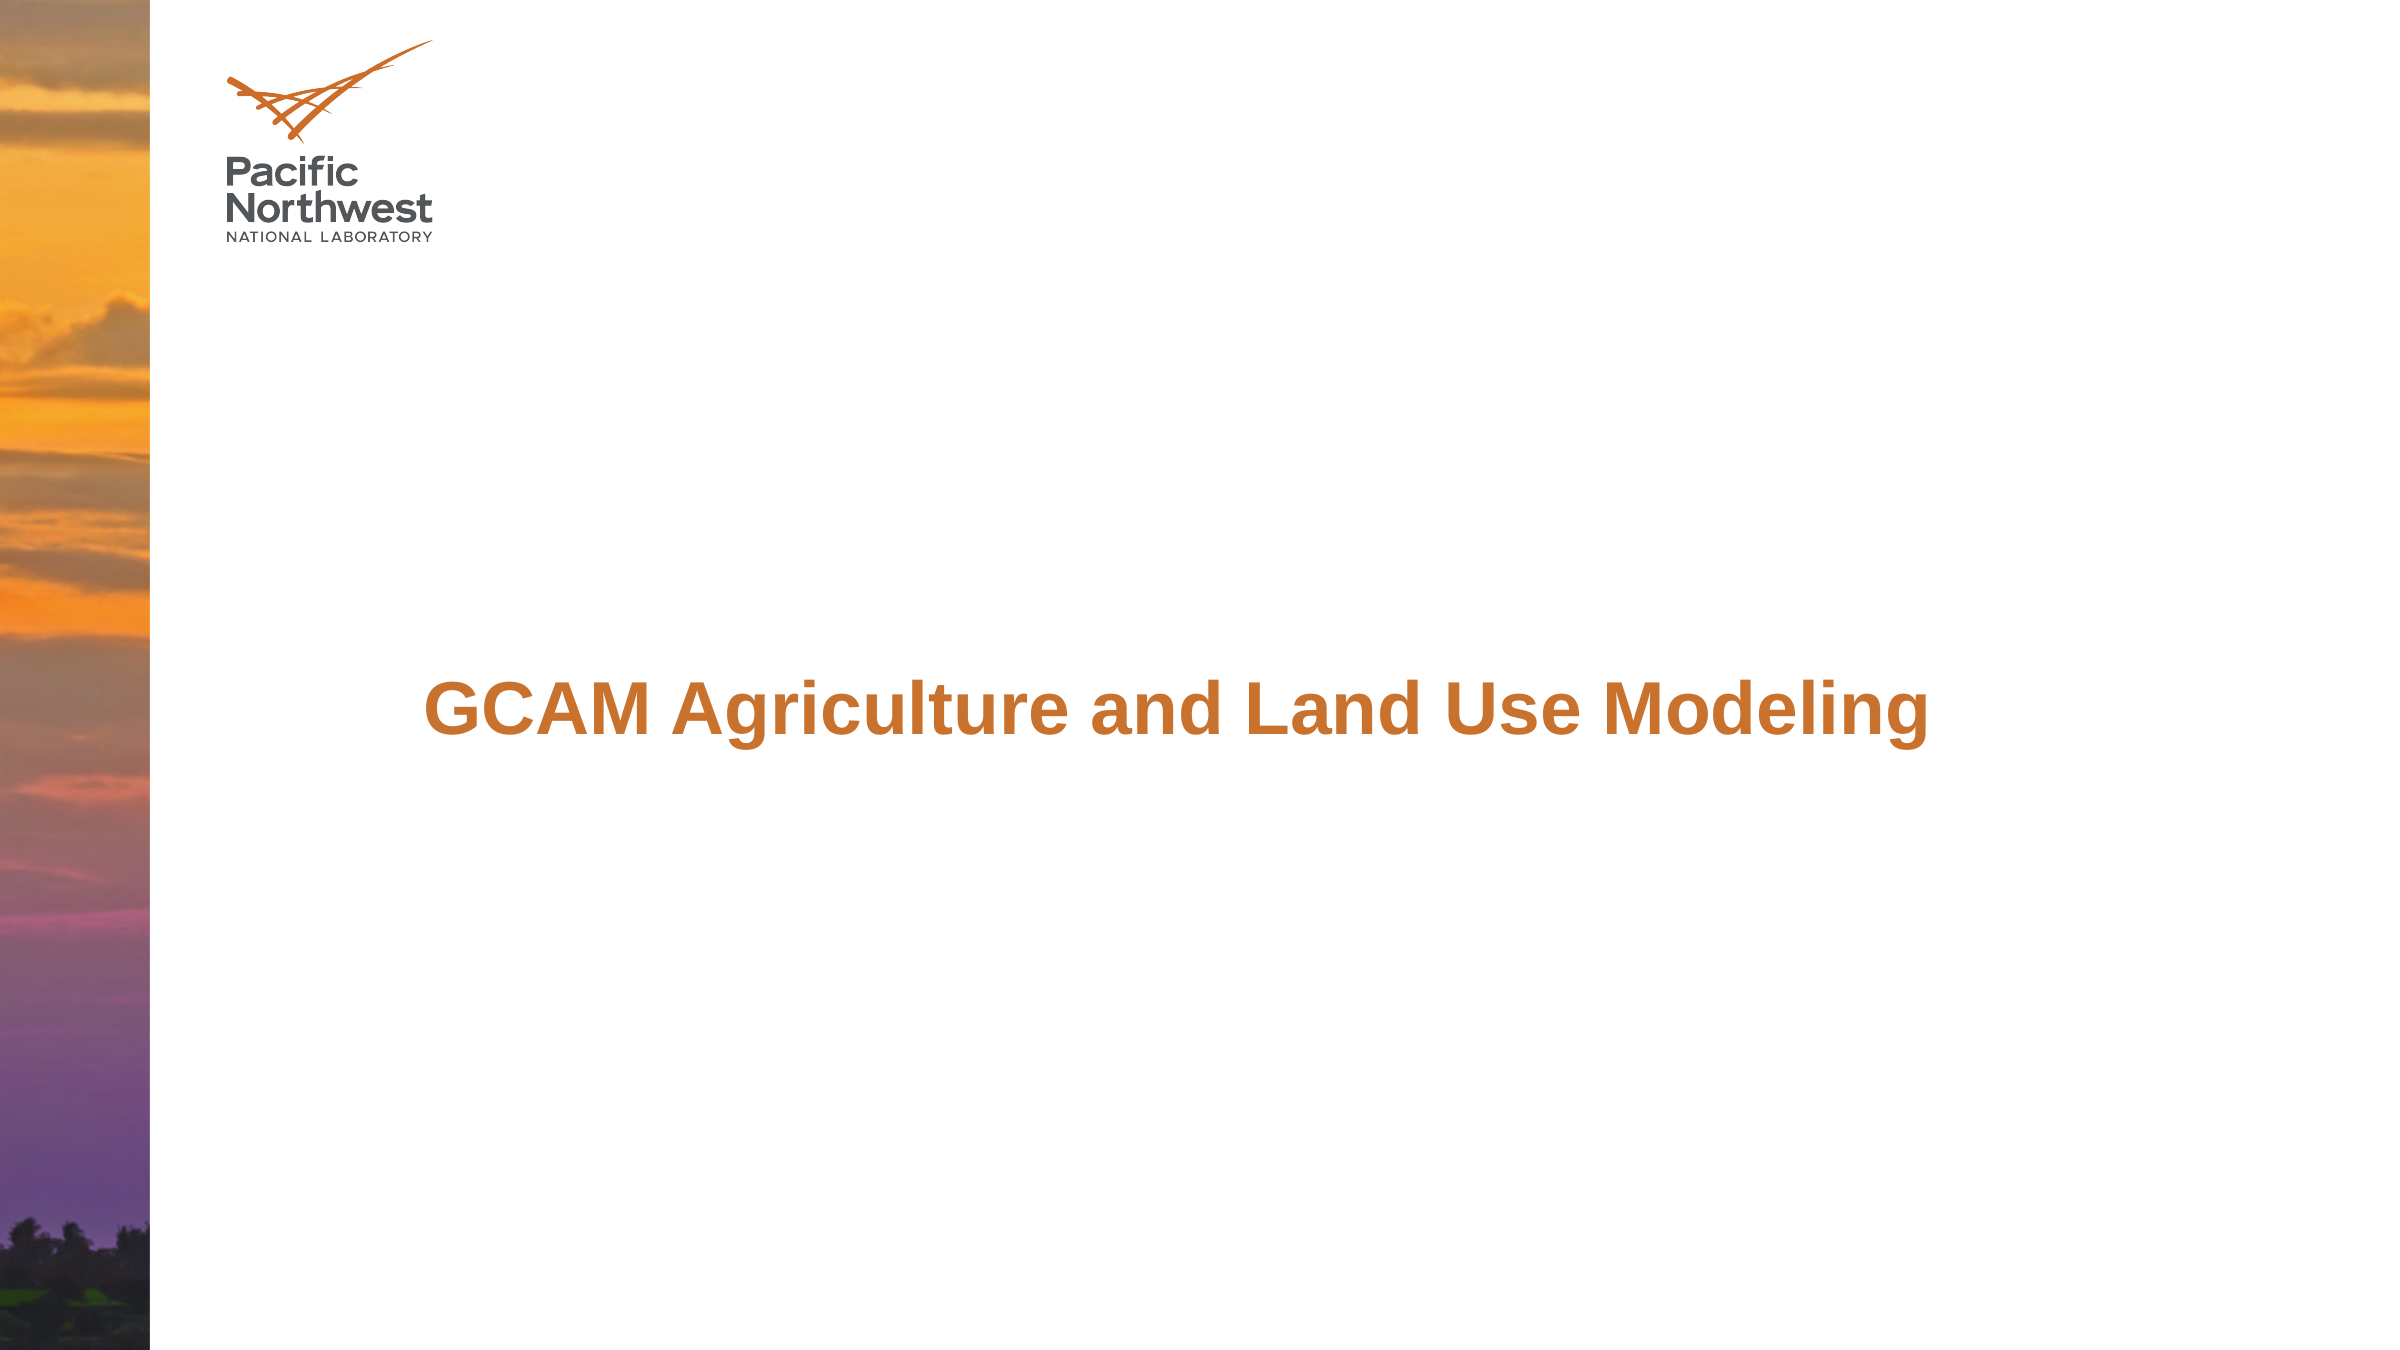

# GCAM Agriculture and Land Use Modeling